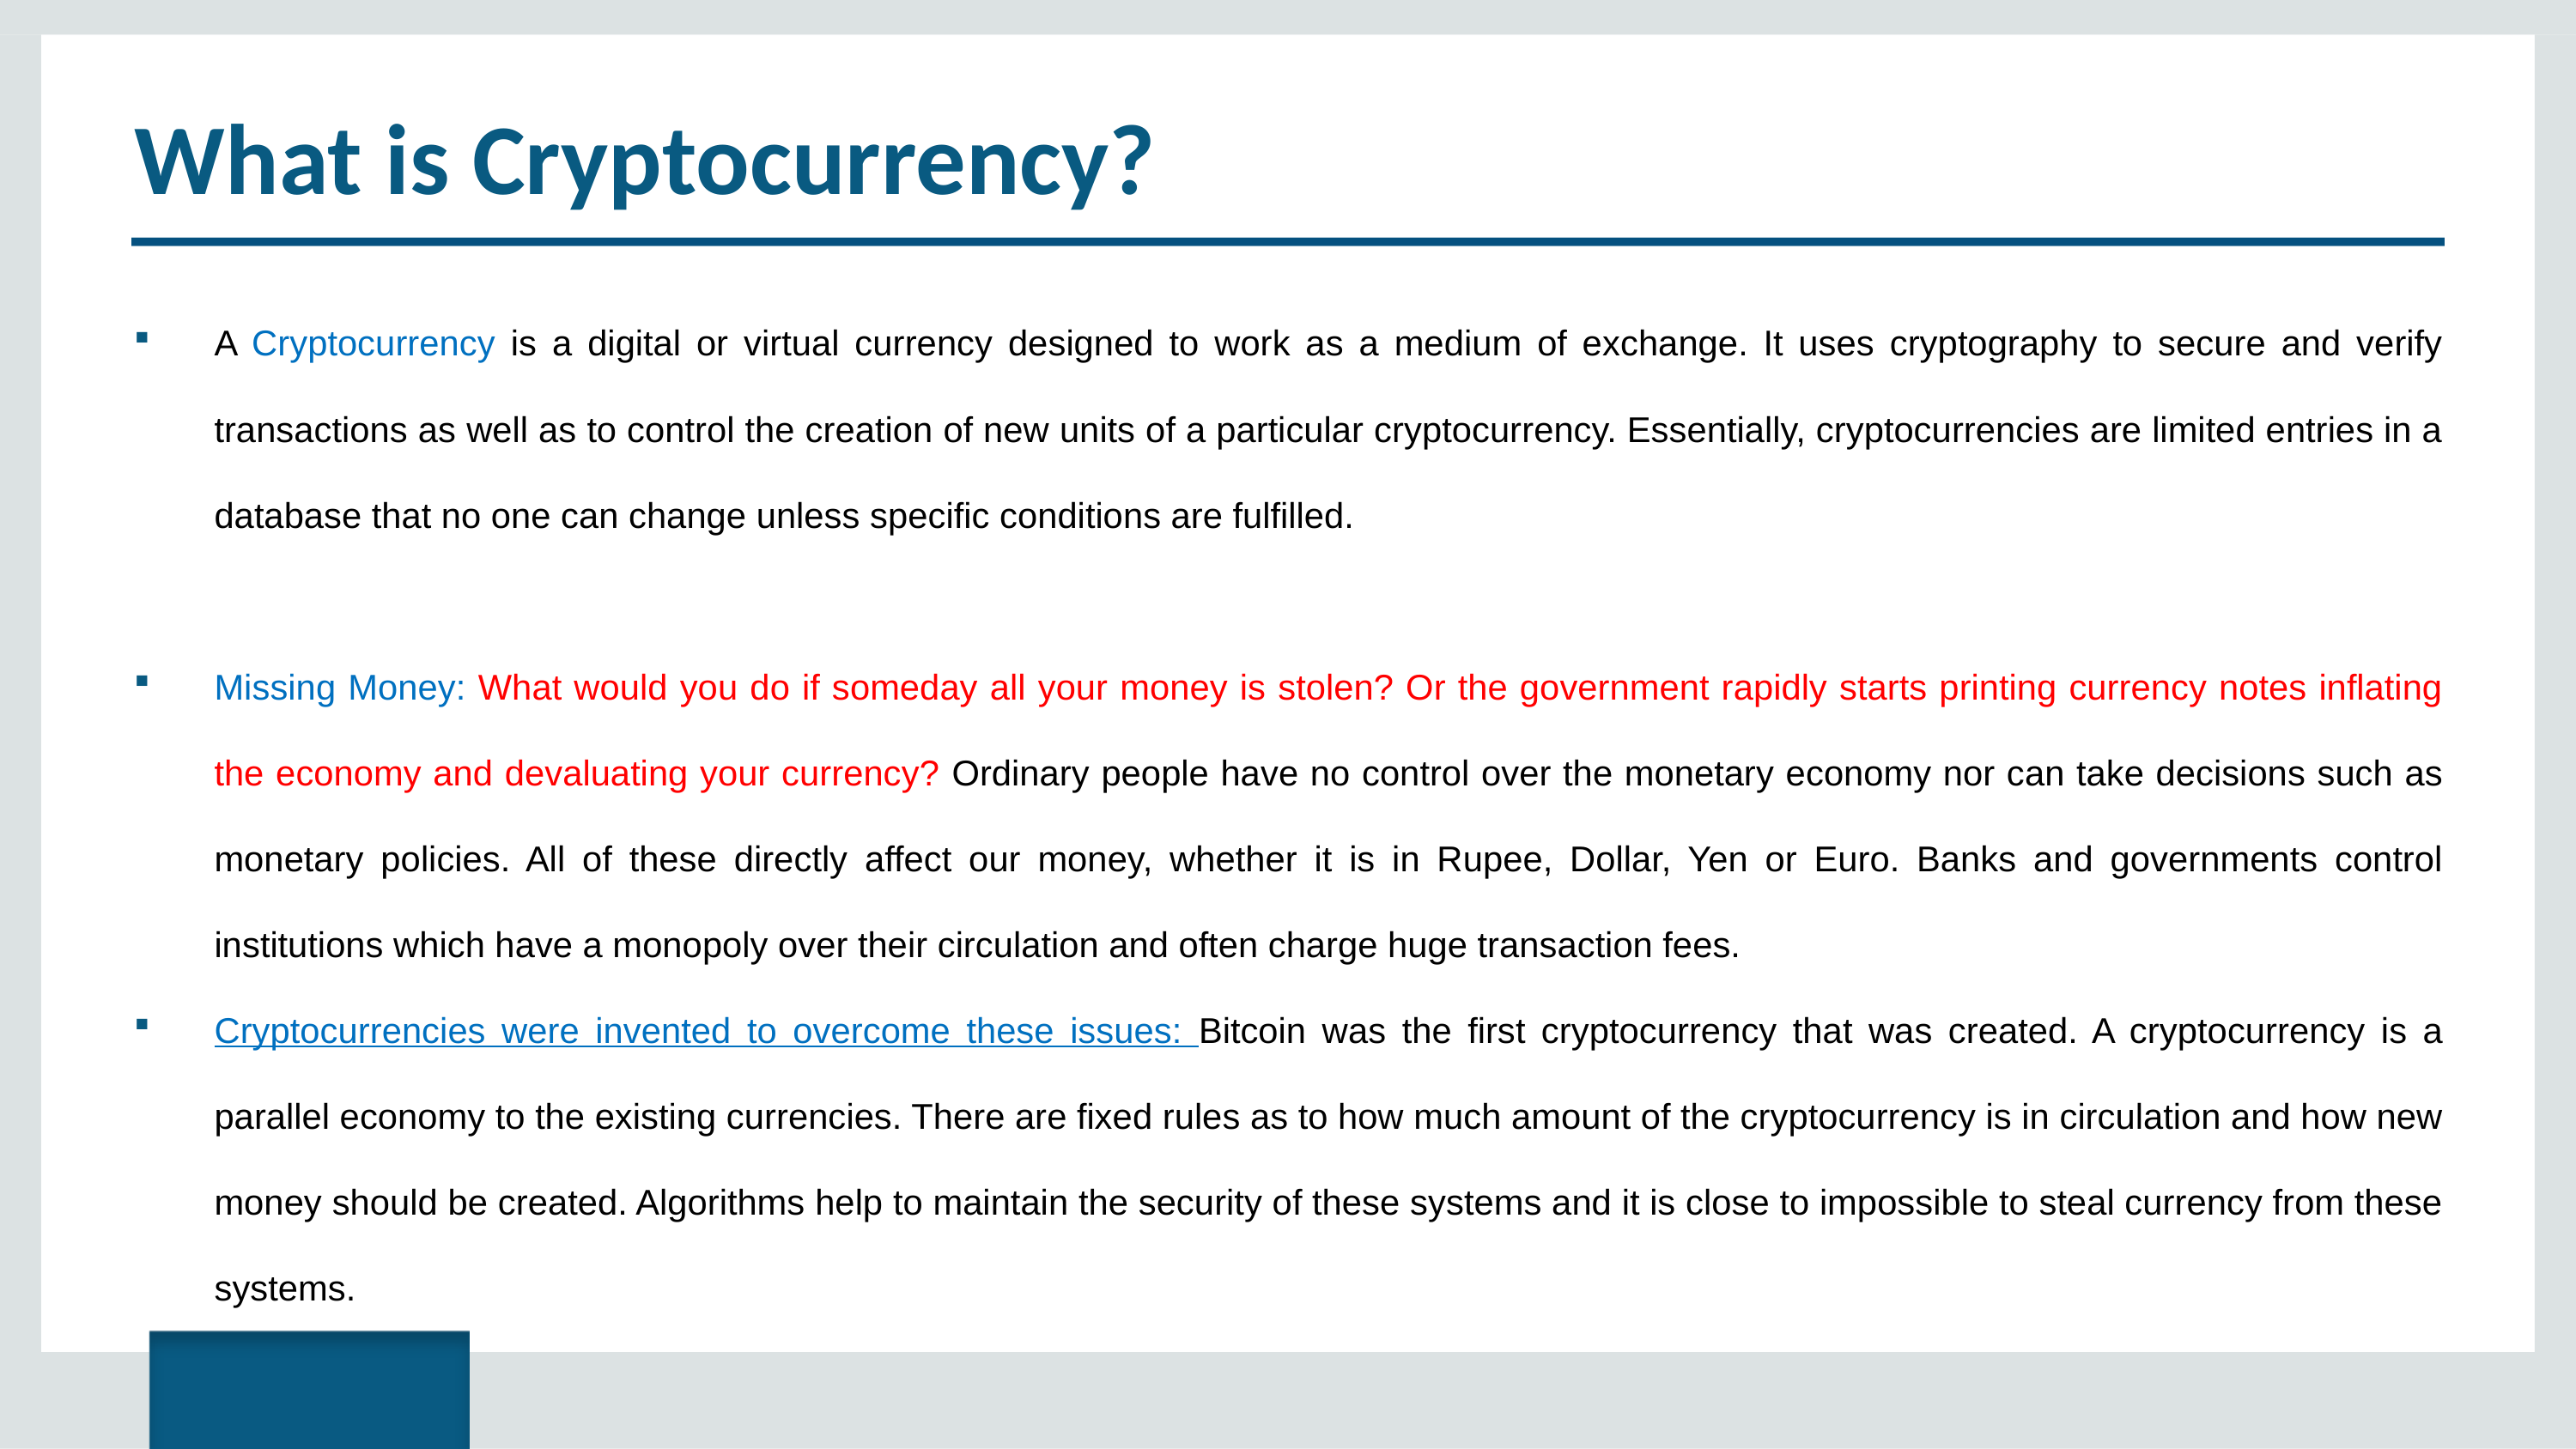

# What is Cryptocurrency?

A Cryptocurrency is a digital or virtual currency designed to work as a medium of exchange. It uses cryptography to secure and verify transactions as well as to control the creation of new units of a particular cryptocurrency. Essentially, cryptocurrencies are limited entries in a database that no one can change unless specific conditions are fulfilled.

Missing Money: What would you do if someday all your money is stolen? Or the government rapidly starts printing currency notes inflating the economy and devaluating your currency? Ordinary people have no control over the monetary economy nor can take decisions such as monetary policies. All of these directly affect our money, whether it is in Rupee, Dollar, Yen or Euro. Banks and governments control institutions which have a monopoly over their circulation and often charge huge transaction fees.
Cryptocurrencies were invented to overcome these issues: Bitcoin was the first cryptocurrency that was created. A cryptocurrency is a parallel economy to the existing currencies. There are fixed rules as to how much amount of the cryptocurrency is in circulation and how new money should be created. Algorithms help to maintain the security of these systems and it is close to impossible to steal currency from these systems.
GOLD COINS